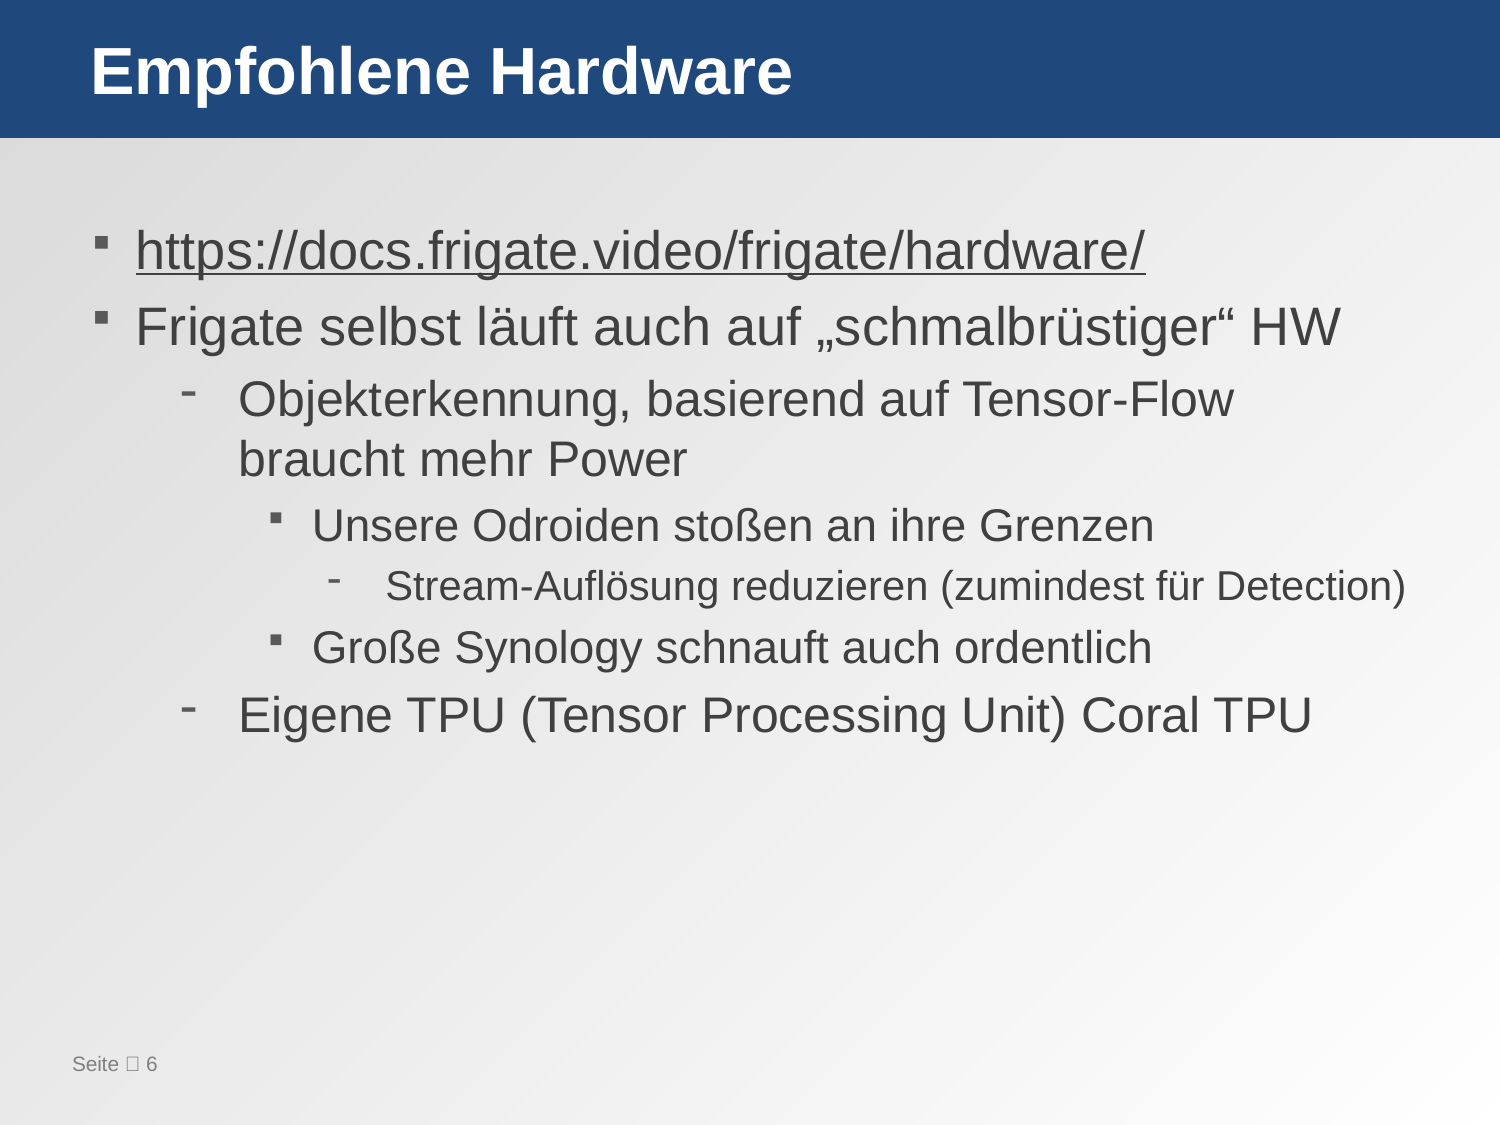

# Empfohlene Hardware
https://docs.frigate.video/frigate/hardware/
Frigate selbst läuft auch auf „schmalbrüstiger“ HW
Objekterkennung, basierend auf Tensor-Flow braucht mehr Power
Unsere Odroiden stoßen an ihre Grenzen
Stream-Auflösung reduzieren (zumindest für Detection)
Große Synology schnauft auch ordentlich
Eigene TPU (Tensor Processing Unit) Coral TPU